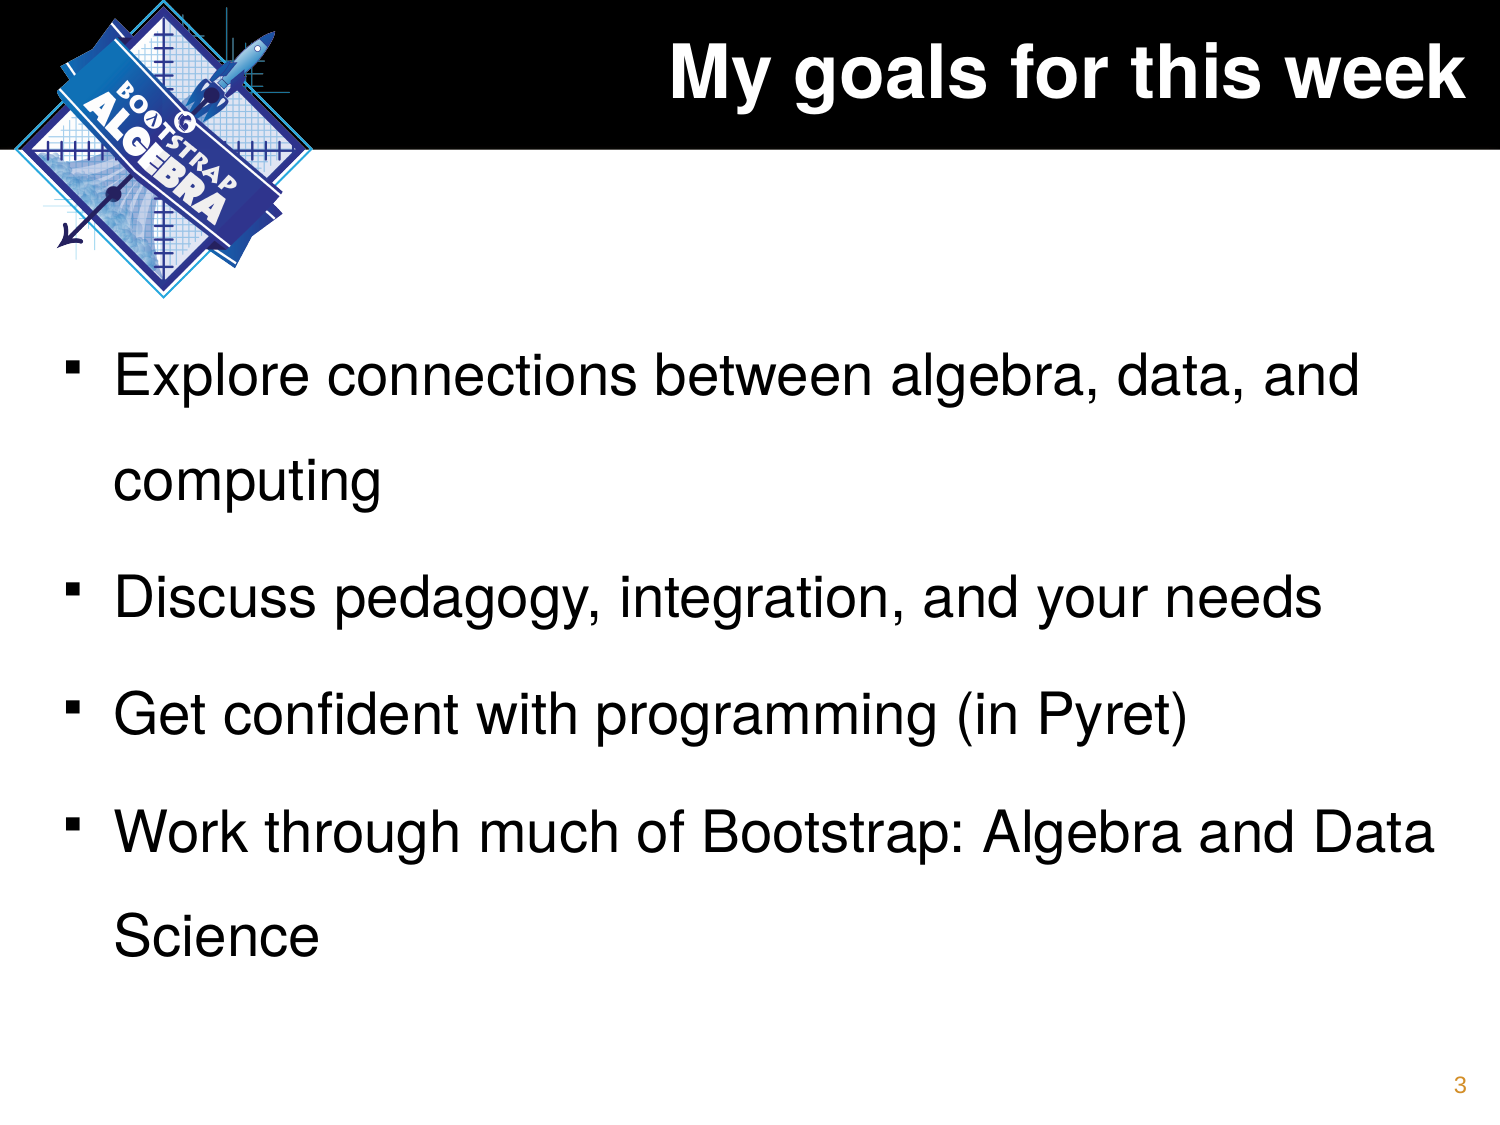

# My goals for this week
Explore connections between algebra, data, and computing
Discuss pedagogy, integration, and your needs
Get confident with programming (in Pyret)
Work through much of Bootstrap: Algebra and Data Science

3